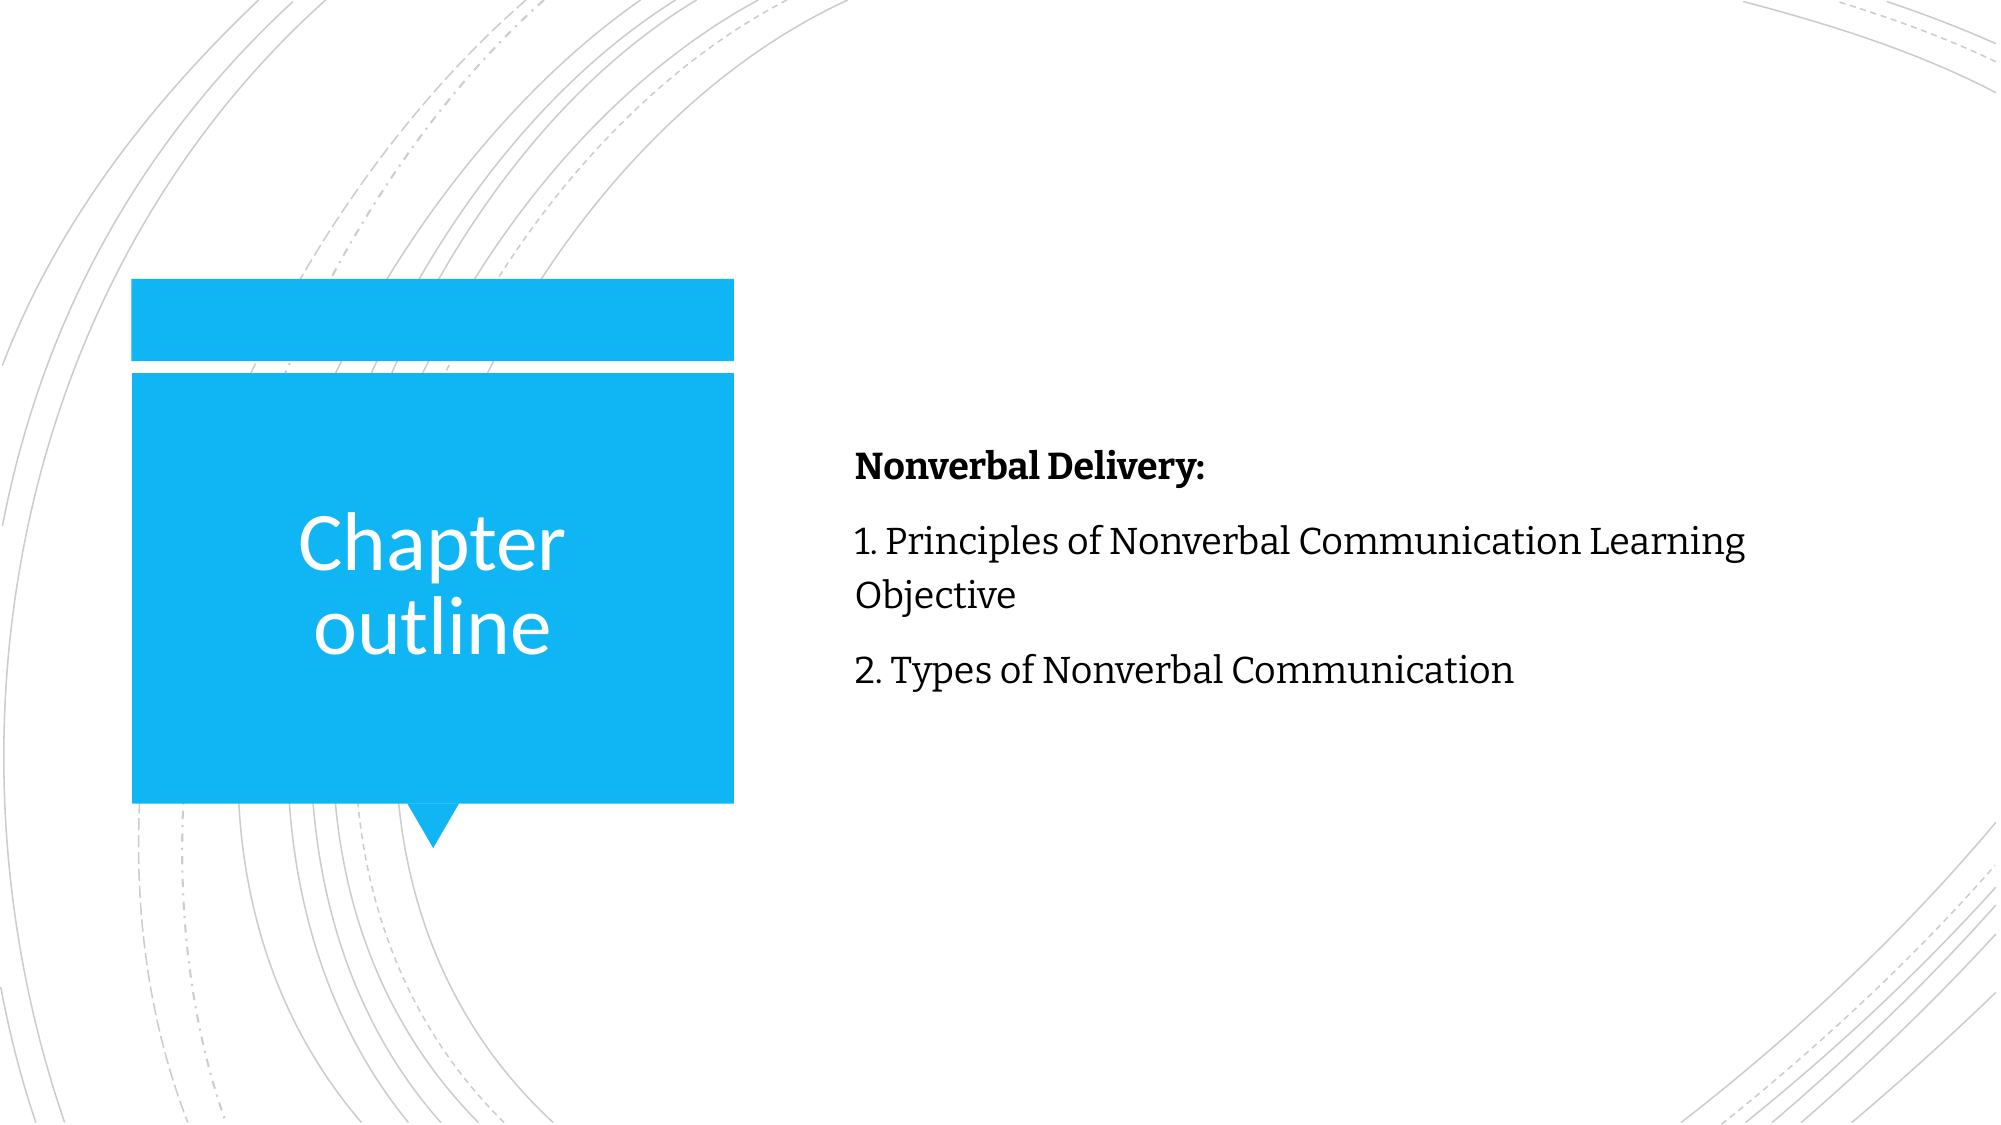

Nonverbal Delivery:
1. Principles of Nonverbal Communication Learning Objective
2. Types of Nonverbal Communication
# Chapter outline